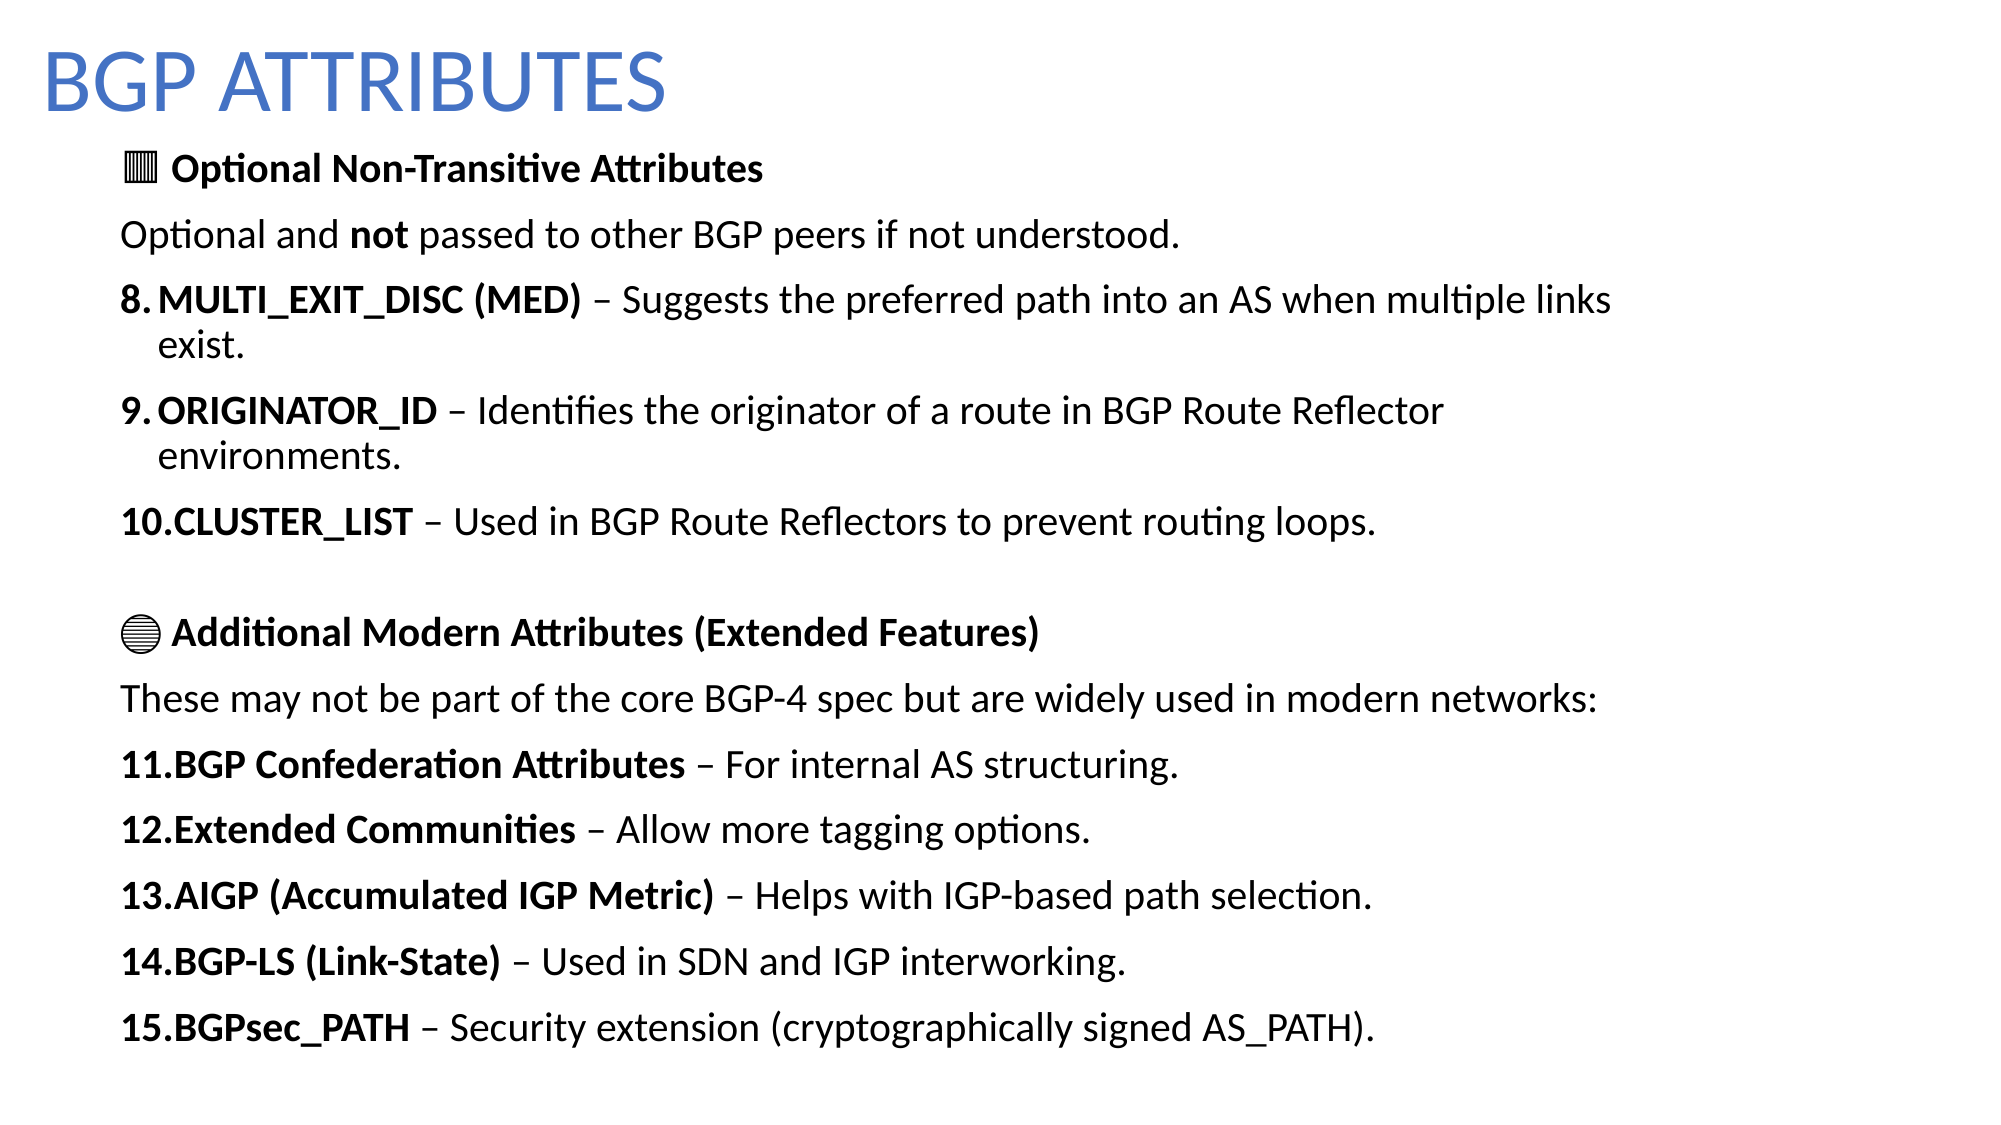

# BGP ATTRIBUTES
🟥 Optional Non-Transitive Attributes
Optional and not passed to other BGP peers if not understood.
MULTI_EXIT_DISC (MED) – Suggests the preferred path into an AS when multiple links exist.
ORIGINATOR_ID – Identifies the originator of a route in BGP Route Reflector environments.
CLUSTER_LIST – Used in BGP Route Reflectors to prevent routing loops.
🔵 Additional Modern Attributes (Extended Features)
These may not be part of the core BGP-4 spec but are widely used in modern networks:
BGP Confederation Attributes – For internal AS structuring.
Extended Communities – Allow more tagging options.
AIGP (Accumulated IGP Metric) – Helps with IGP-based path selection.
BGP-LS (Link-State) – Used in SDN and IGP interworking.
BGPsec_PATH – Security extension (cryptographically signed AS_PATH).